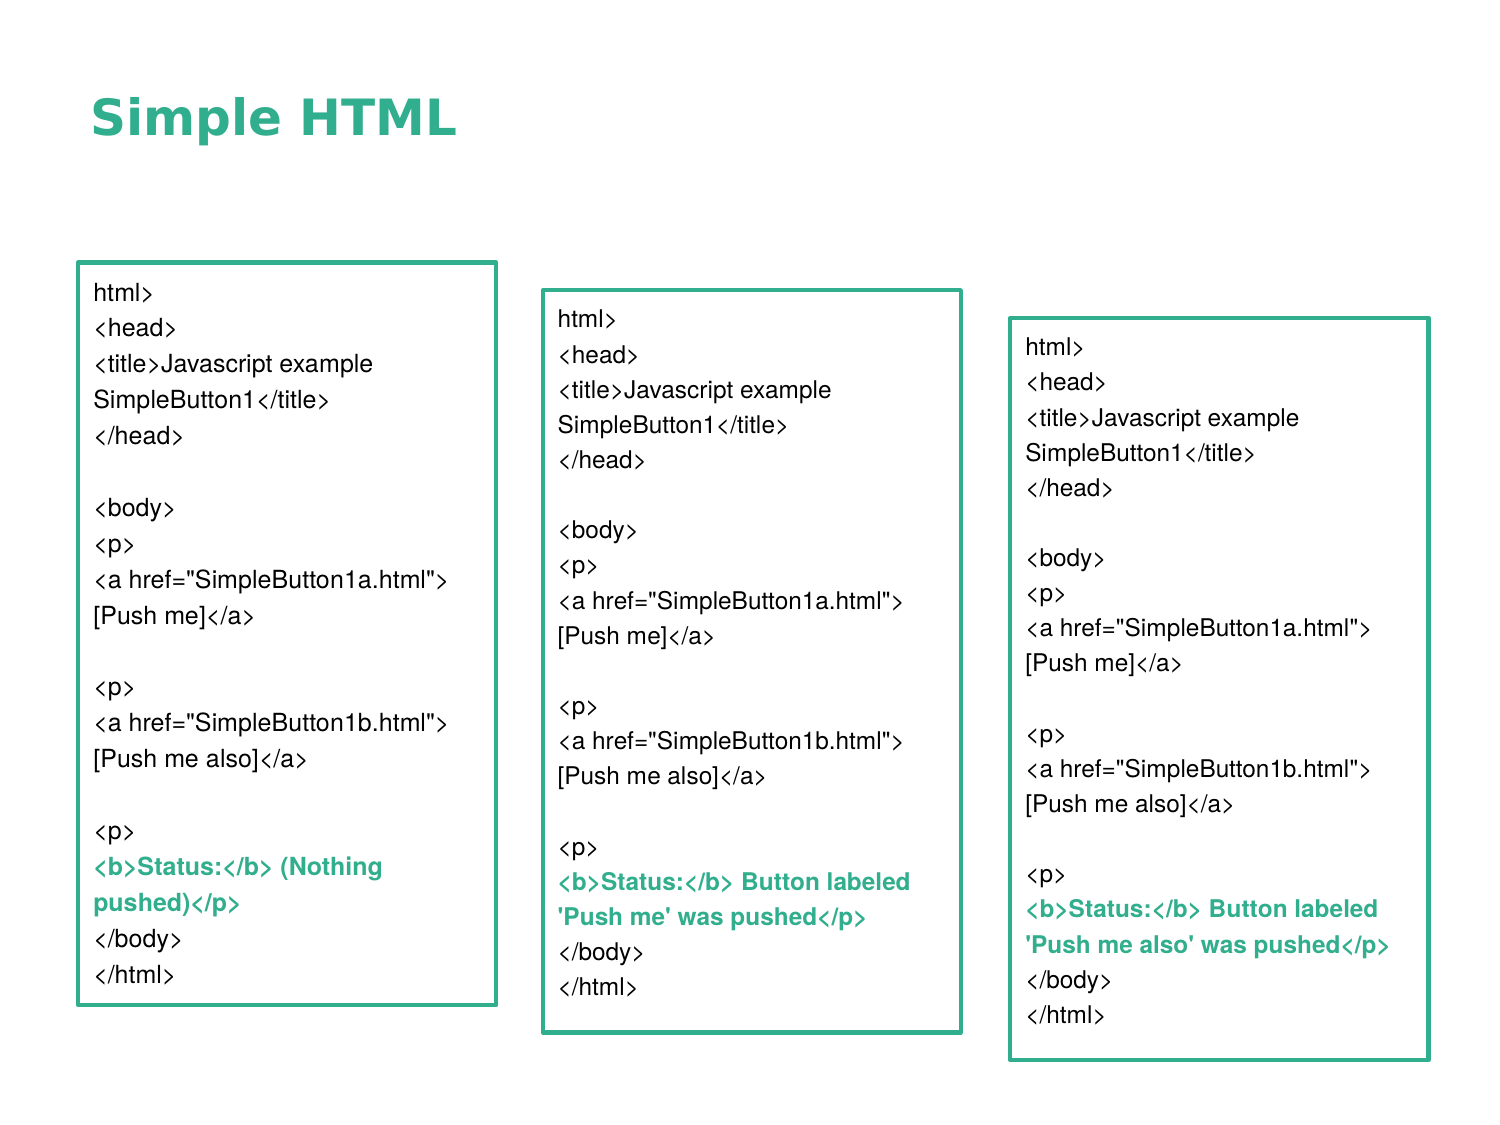

# Simple HTML
html>
<head>
<title>Javascript example
SimpleButton1</title>
</head>

<body>
<p>
<a href="SimpleButton1a.html">
[Push me]</a>

<p>
<a href="SimpleButton1b.html">
[Push me also]</a>

<p>
<b>Status:</b> (Nothing pushed)</p>
</body>
</html>

html>
<head>
<title>Javascript example
SimpleButton1</title>
</head>

<body>
<p>
<a href="SimpleButton1a.html">
[Push me]</a>

<p>
<a href="SimpleButton1b.html">
[Push me also]</a>

<p>
<b>Status:</b> Button labeled 'Push me' was pushed</p>
</body>
</html>

html>
<head>
<title>Javascript example
SimpleButton1</title>
</head>

<body>
<p>
<a href="SimpleButton1a.html">
[Push me]</a>

<p>
<a href="SimpleButton1b.html">
[Push me also]</a>

<p>
<b>Status:</b> Button labeled 'Push me also' was pushed</p>
</body>
</html>